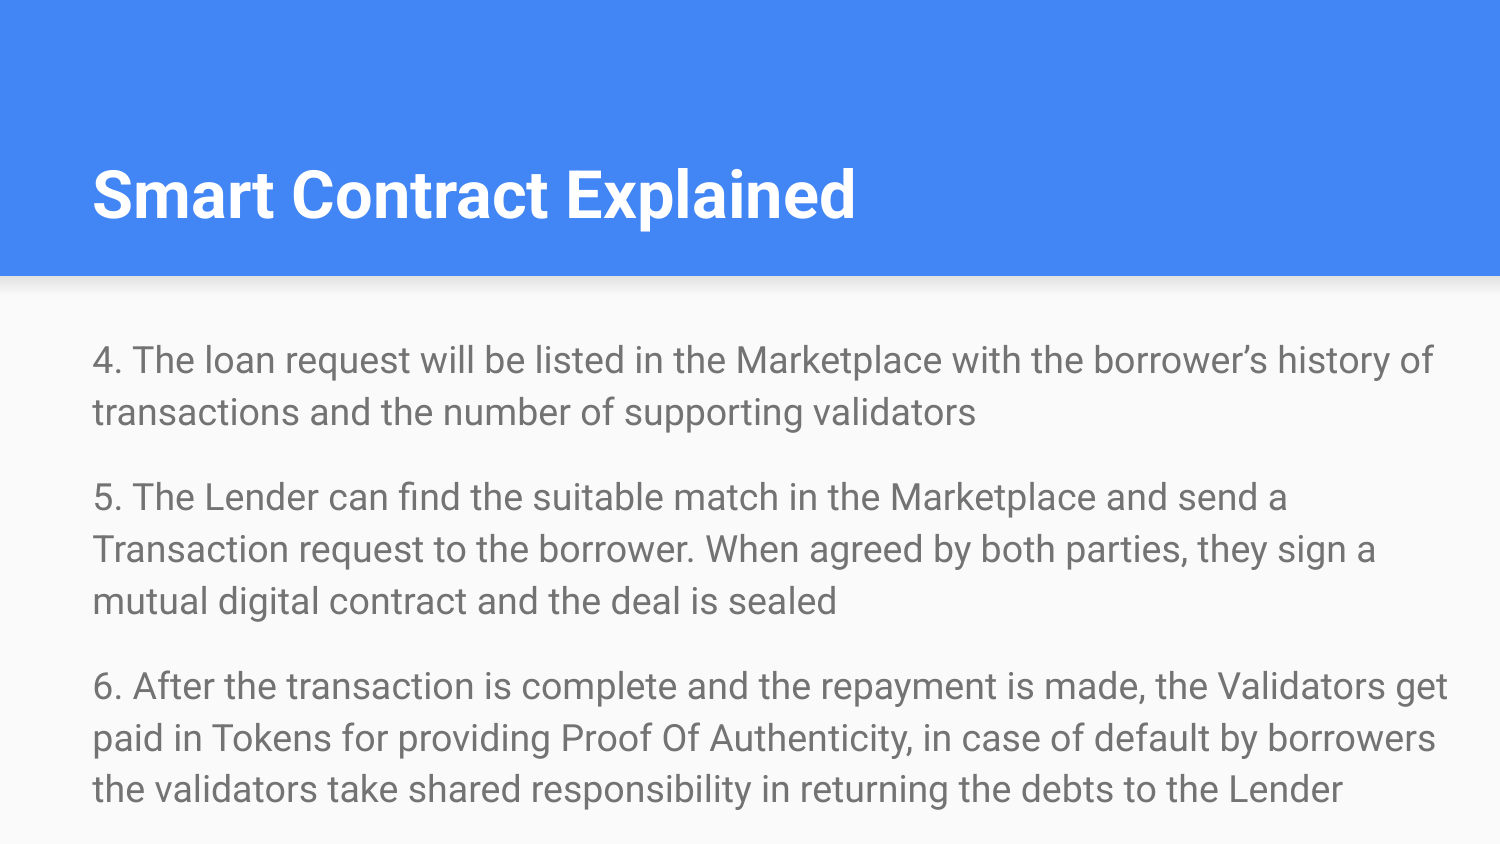

# Smart Contract Explained
4. The loan request will be listed in the Marketplace with the borrower’s history of transactions and the number of supporting validators
5. The Lender can find the suitable match in the Marketplace and send a Transaction request to the borrower. When agreed by both parties, they sign a mutual digital contract and the deal is sealed
6. After the transaction is complete and the repayment is made, the Validators get paid in Tokens for providing Proof Of Authenticity, in case of default by borrowers the validators take shared responsibility in returning the debts to the Lender